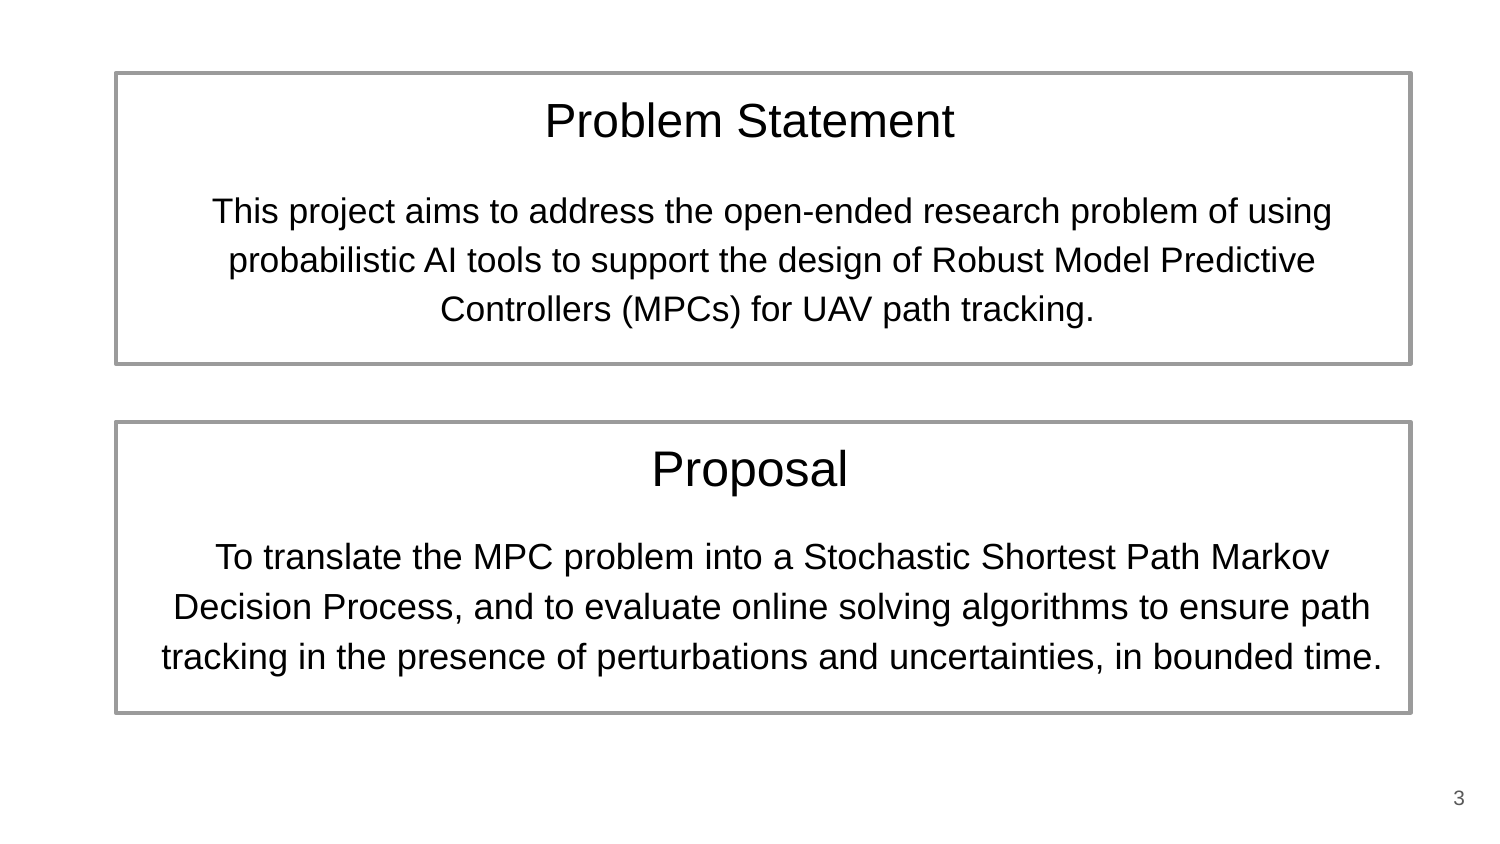

# Problem Statement
This project aims to address the open-ended research problem of using probabilistic AI tools to support the design of Robust Model Predictive Controllers (MPCs) for UAV path tracking.
Proposal

To translate the MPC problem into a Stochastic Shortest Path Markov Decision Process, and to evaluate online solving algorithms to ensure path tracking in the presence of perturbations and uncertainties, in bounded time.
3